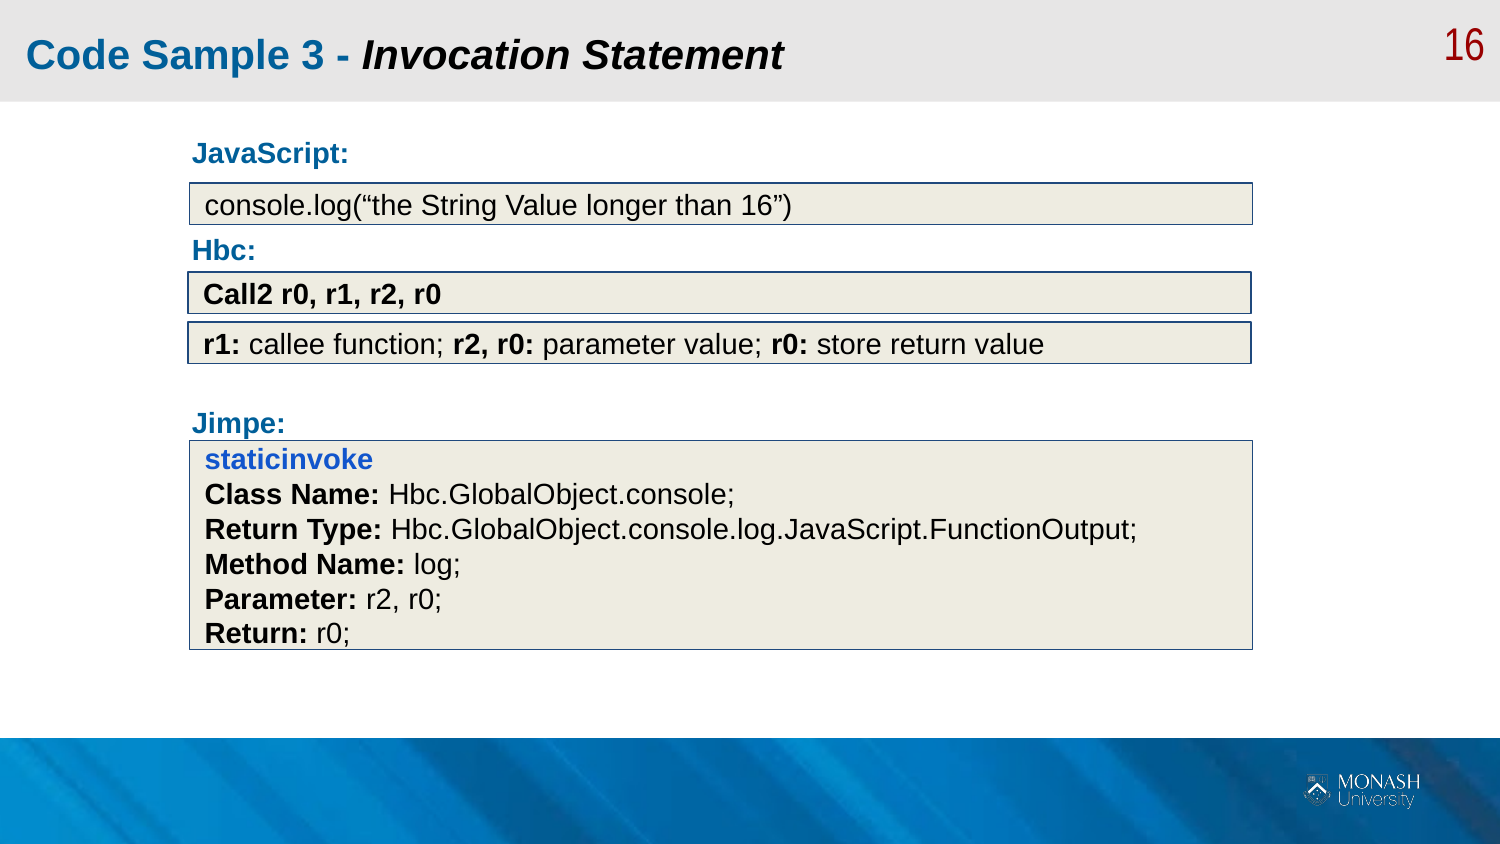

16
Code Sample 3 - Invocation Statement
JavaScript:
console.log(“the String Value longer than 16”)
Hbc:
Call2 r0, r1, r2, r0
r1: callee function; r2, r0: parameter value; r0: store return value
Jimpe:
staticinvoke
Class Name: Hbc.GlobalObject.console;
Return Type: Hbc.GlobalObject.console.log.JavaScript.FunctionOutput;
Method Name: log;
Parameter: r2, r0;
Return: r0;